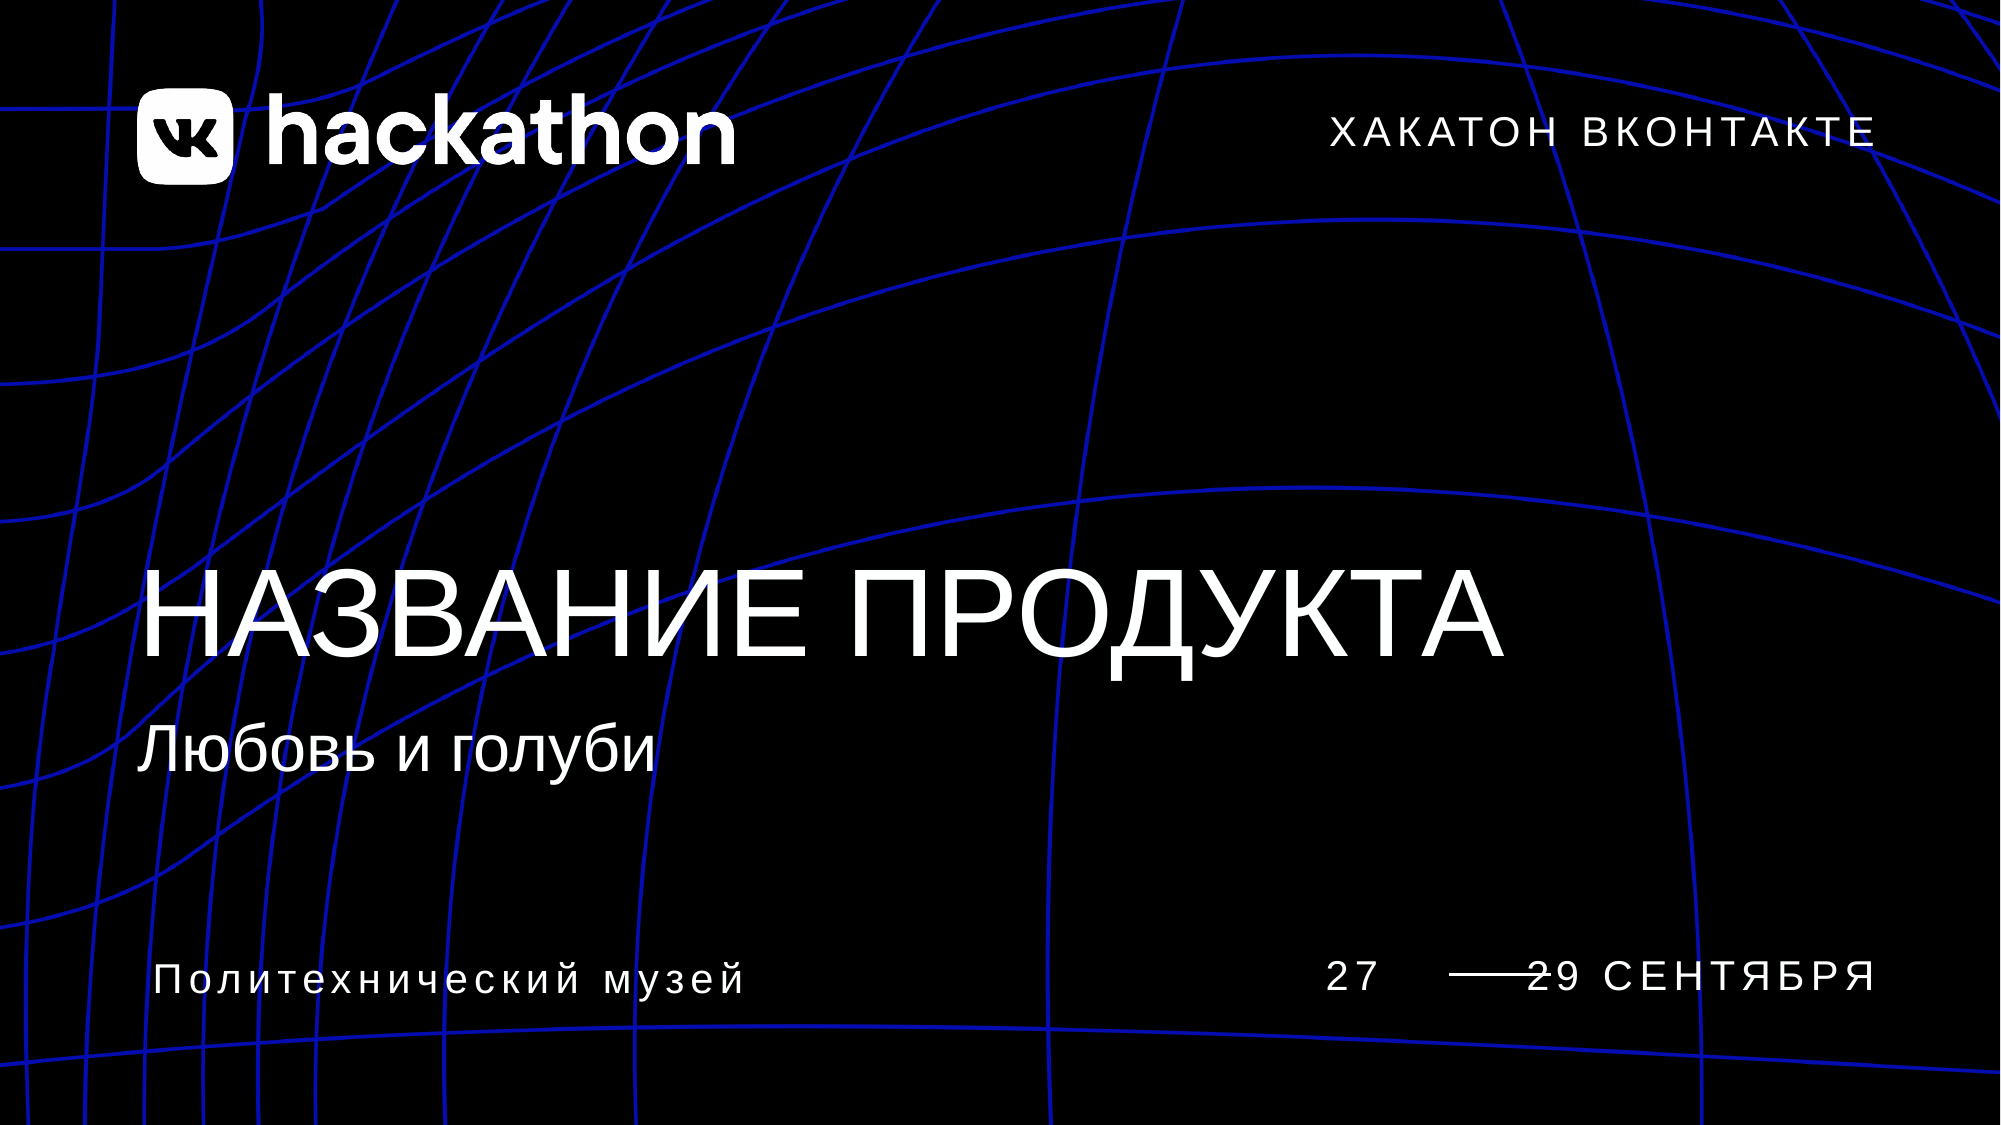

# НАЗВАНИЕ ПРОДУКТА
Любовь и голуби
Политехнический музей